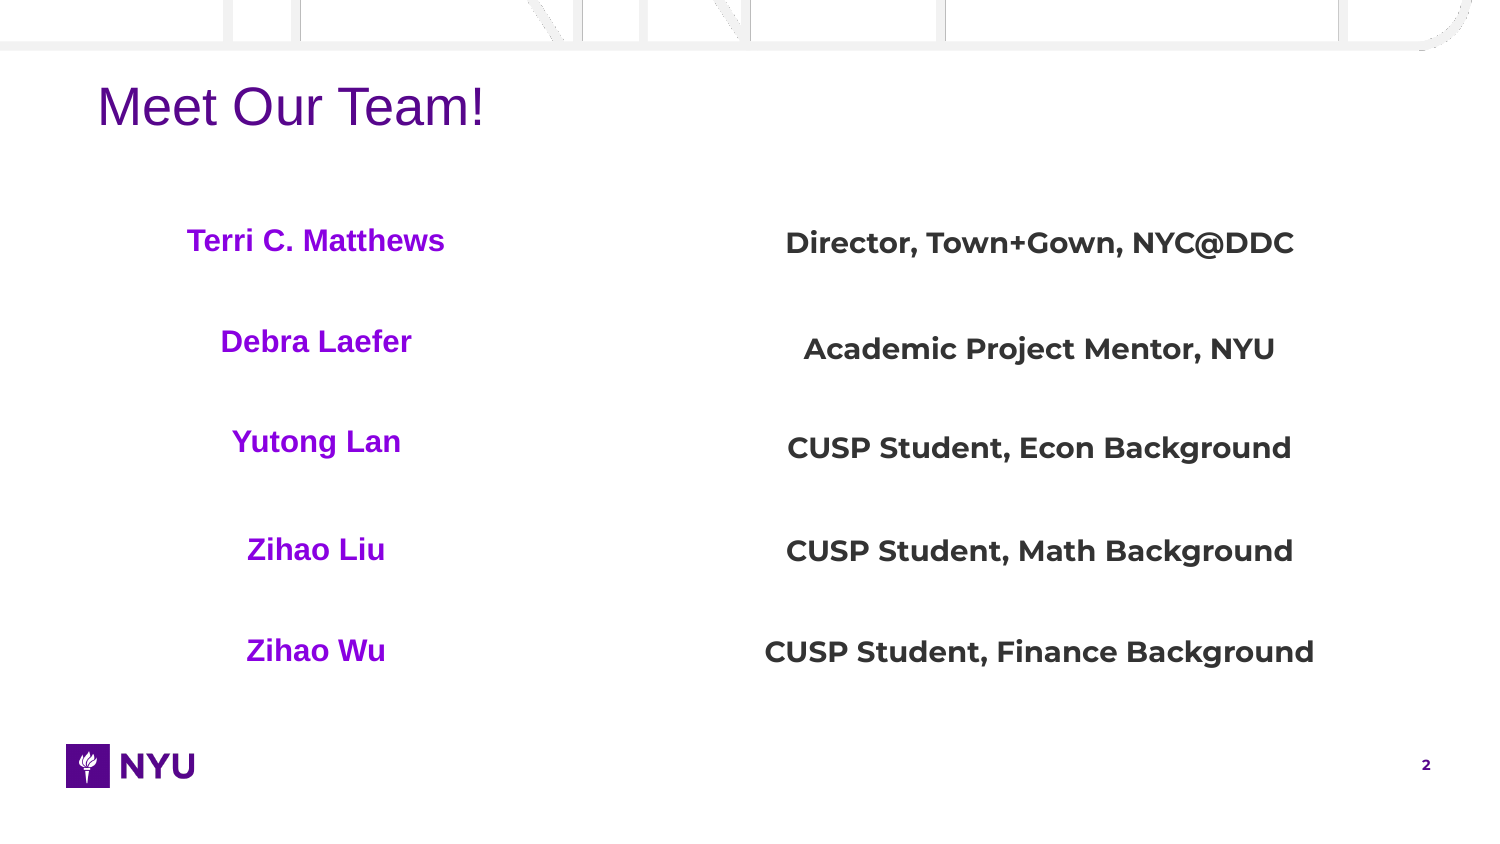

# Meet Our Team!
Terri C. Matthews
Director, Town+Gown, NYC@DDC
Debra Laefer
Academic Project Mentor, NYU
Yutong Lan
CUSP Student, Econ Background
Zihao Liu
CUSP Student, Math Background
Zihao Wu
CUSP Student, Finance Background